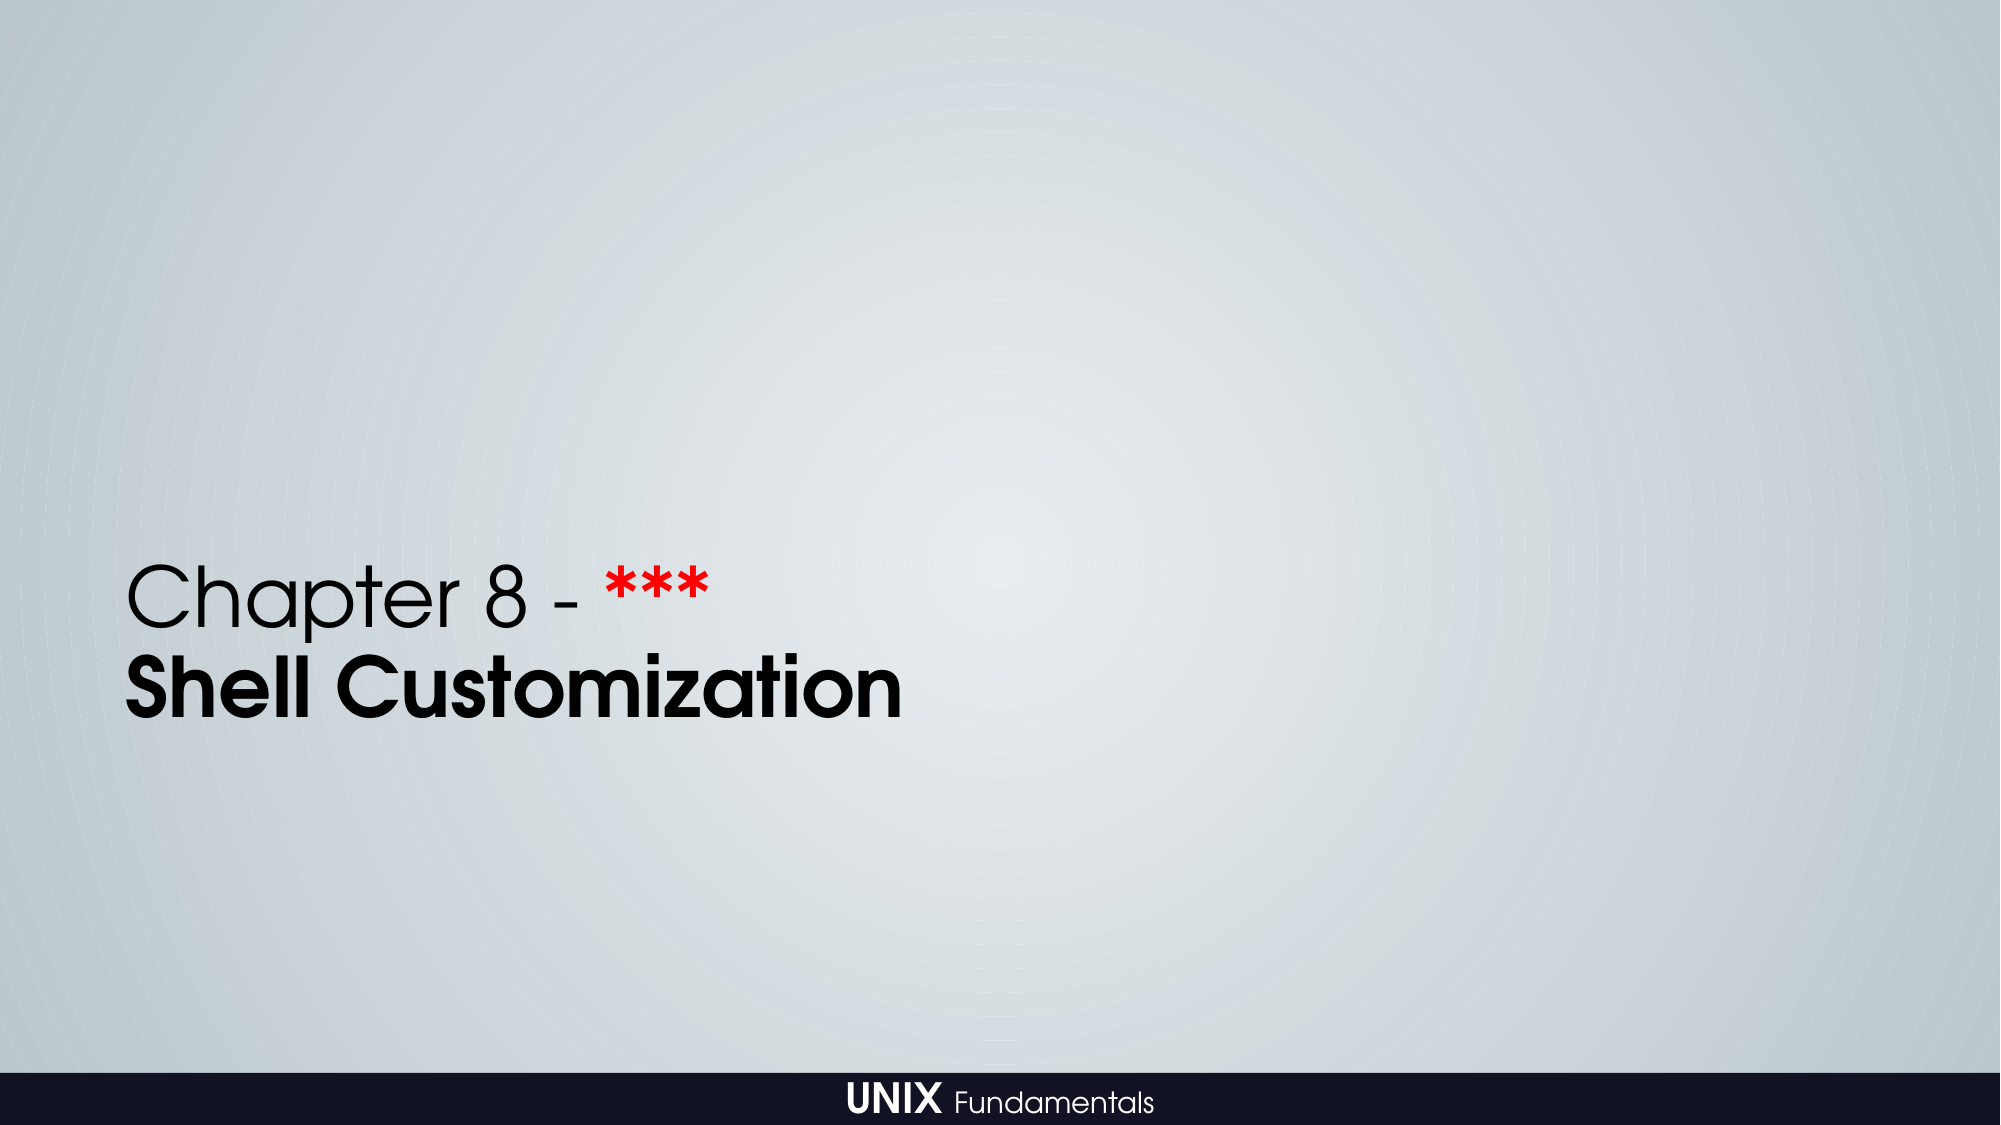

# Chapter 8 - *** Shell Customization